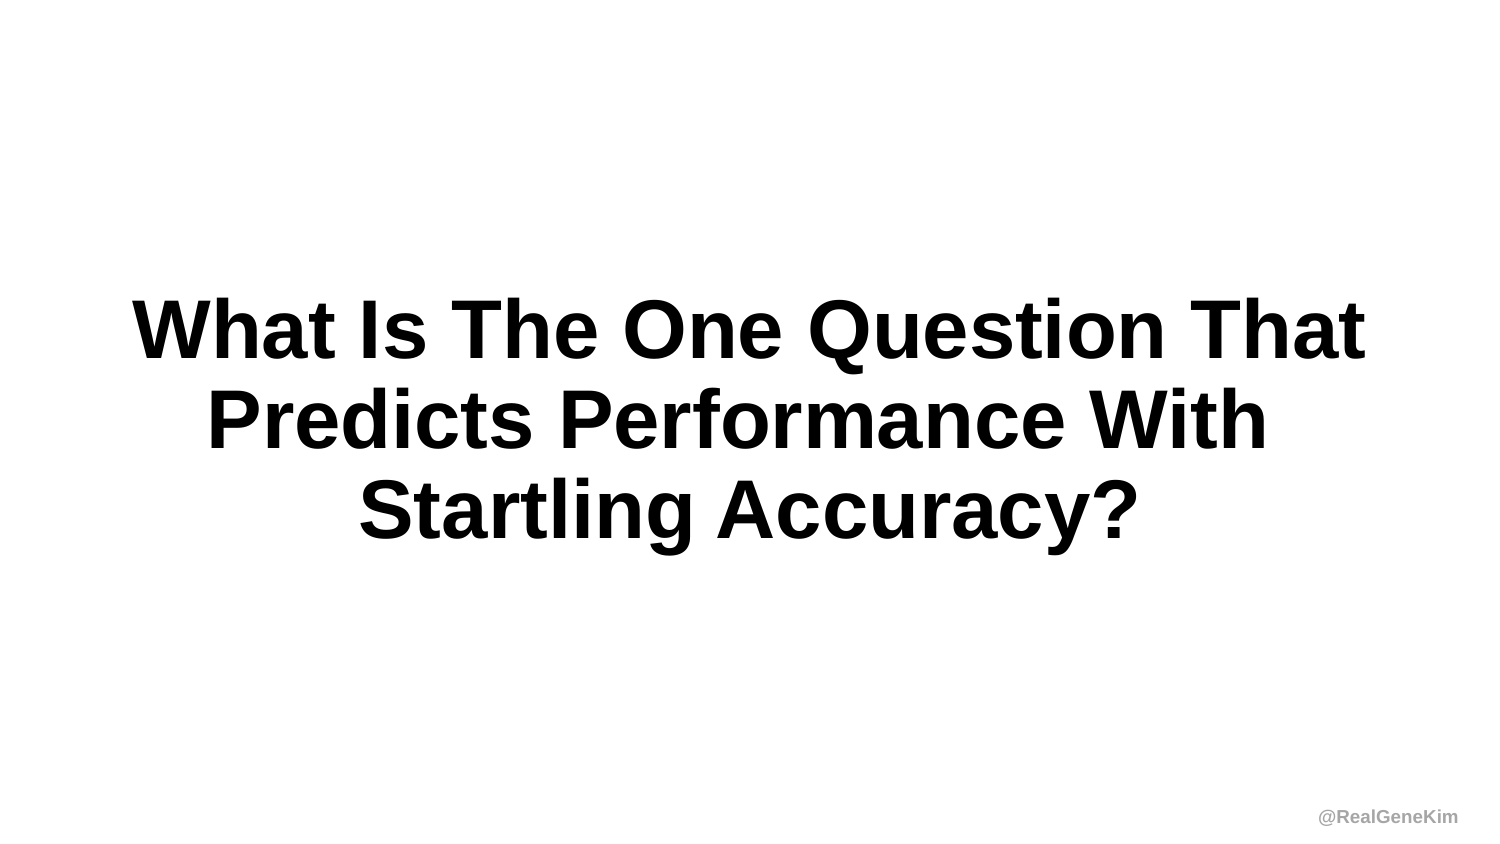

# What Is The One Question That Predicts Performance With Startling Accuracy?